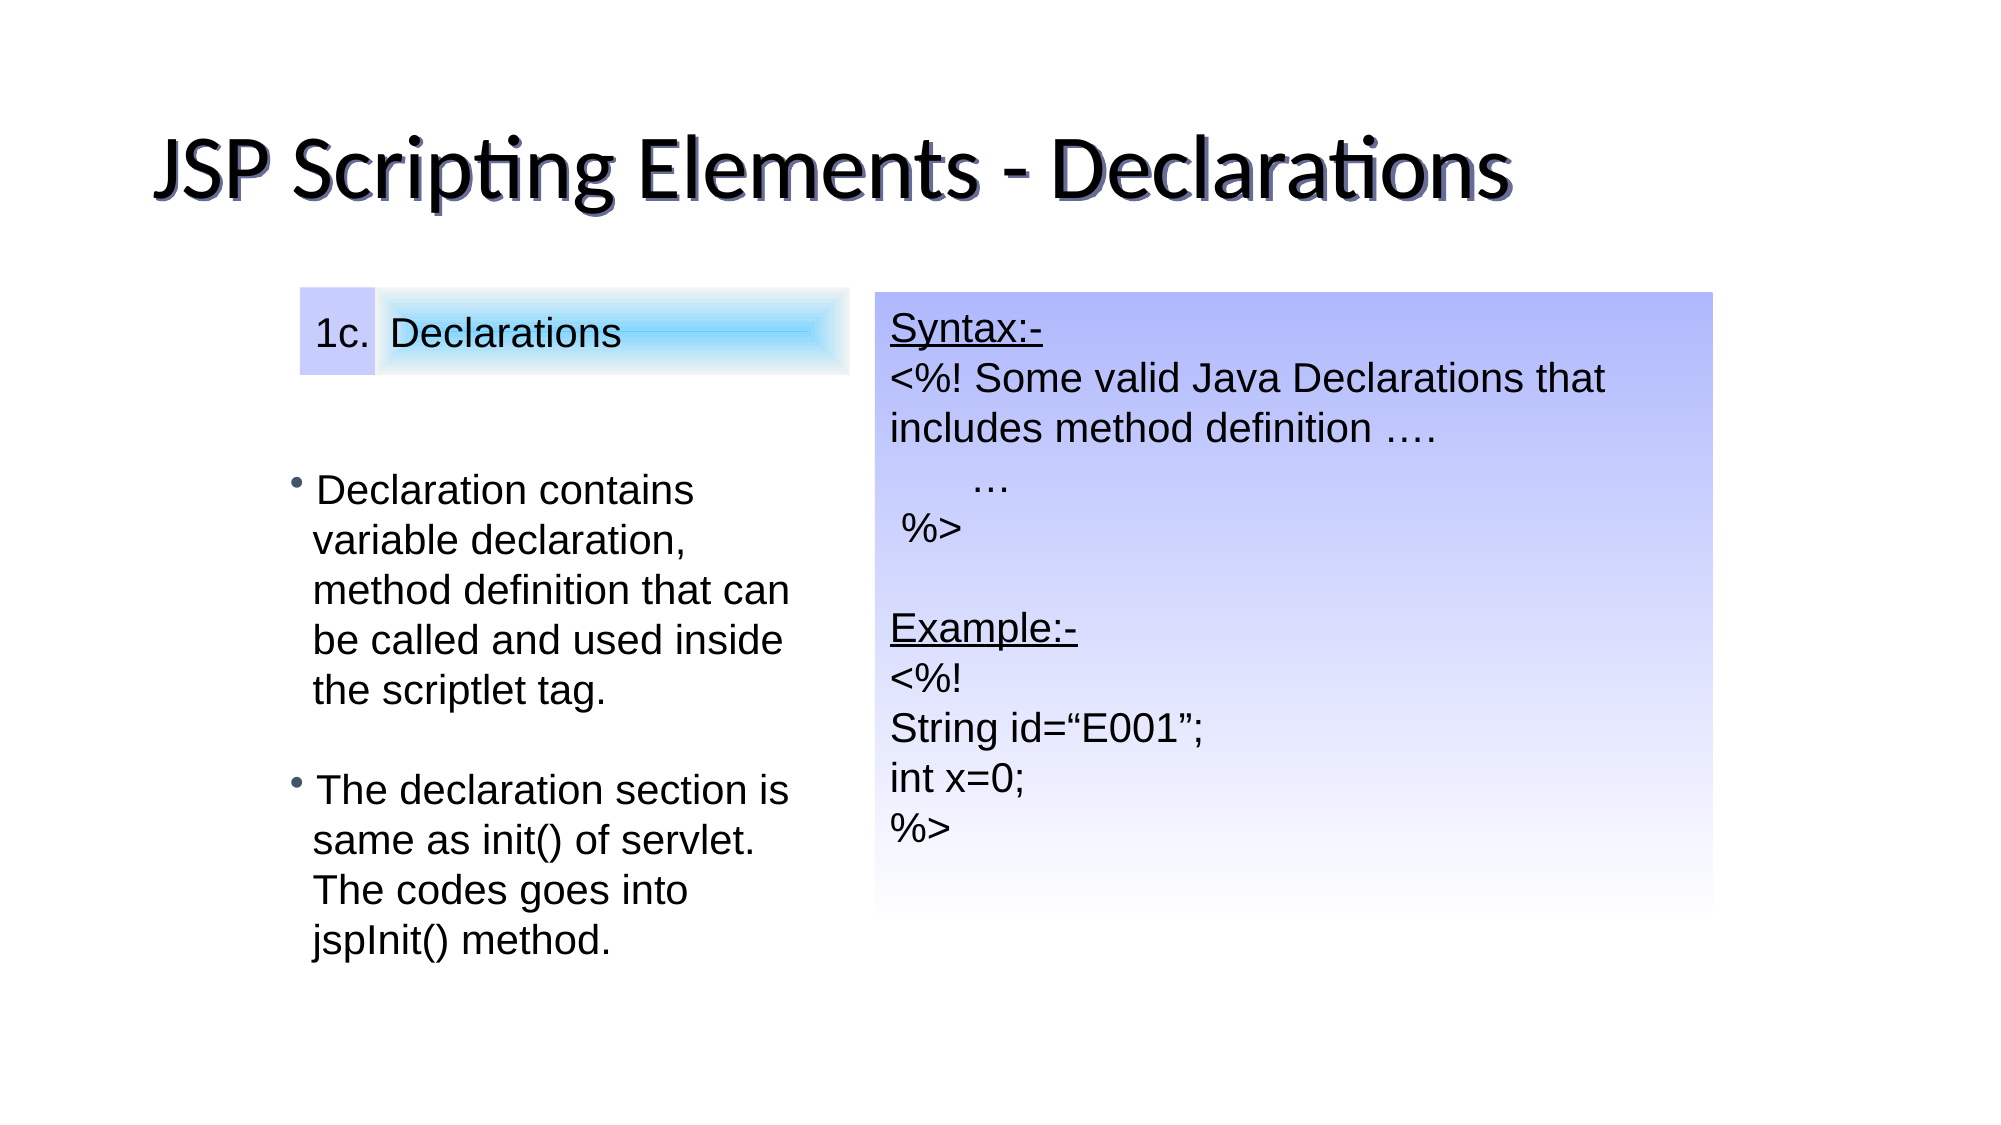

JSP Scripting Elements - Declarations
1c.
Declarations
Syntax:-
<%! Some valid Java Declarations that includes method definition ….
       …
 %>

Example:-
<%!
String id=“E001”;
int x=0;
%>
 Declaration contains
  variable declaration,
  method definition that can
  be called and used inside
  the scriptlet tag.

 The declaration section is
  same as init() of servlet.
  The codes goes into
  jspInit() method.
254